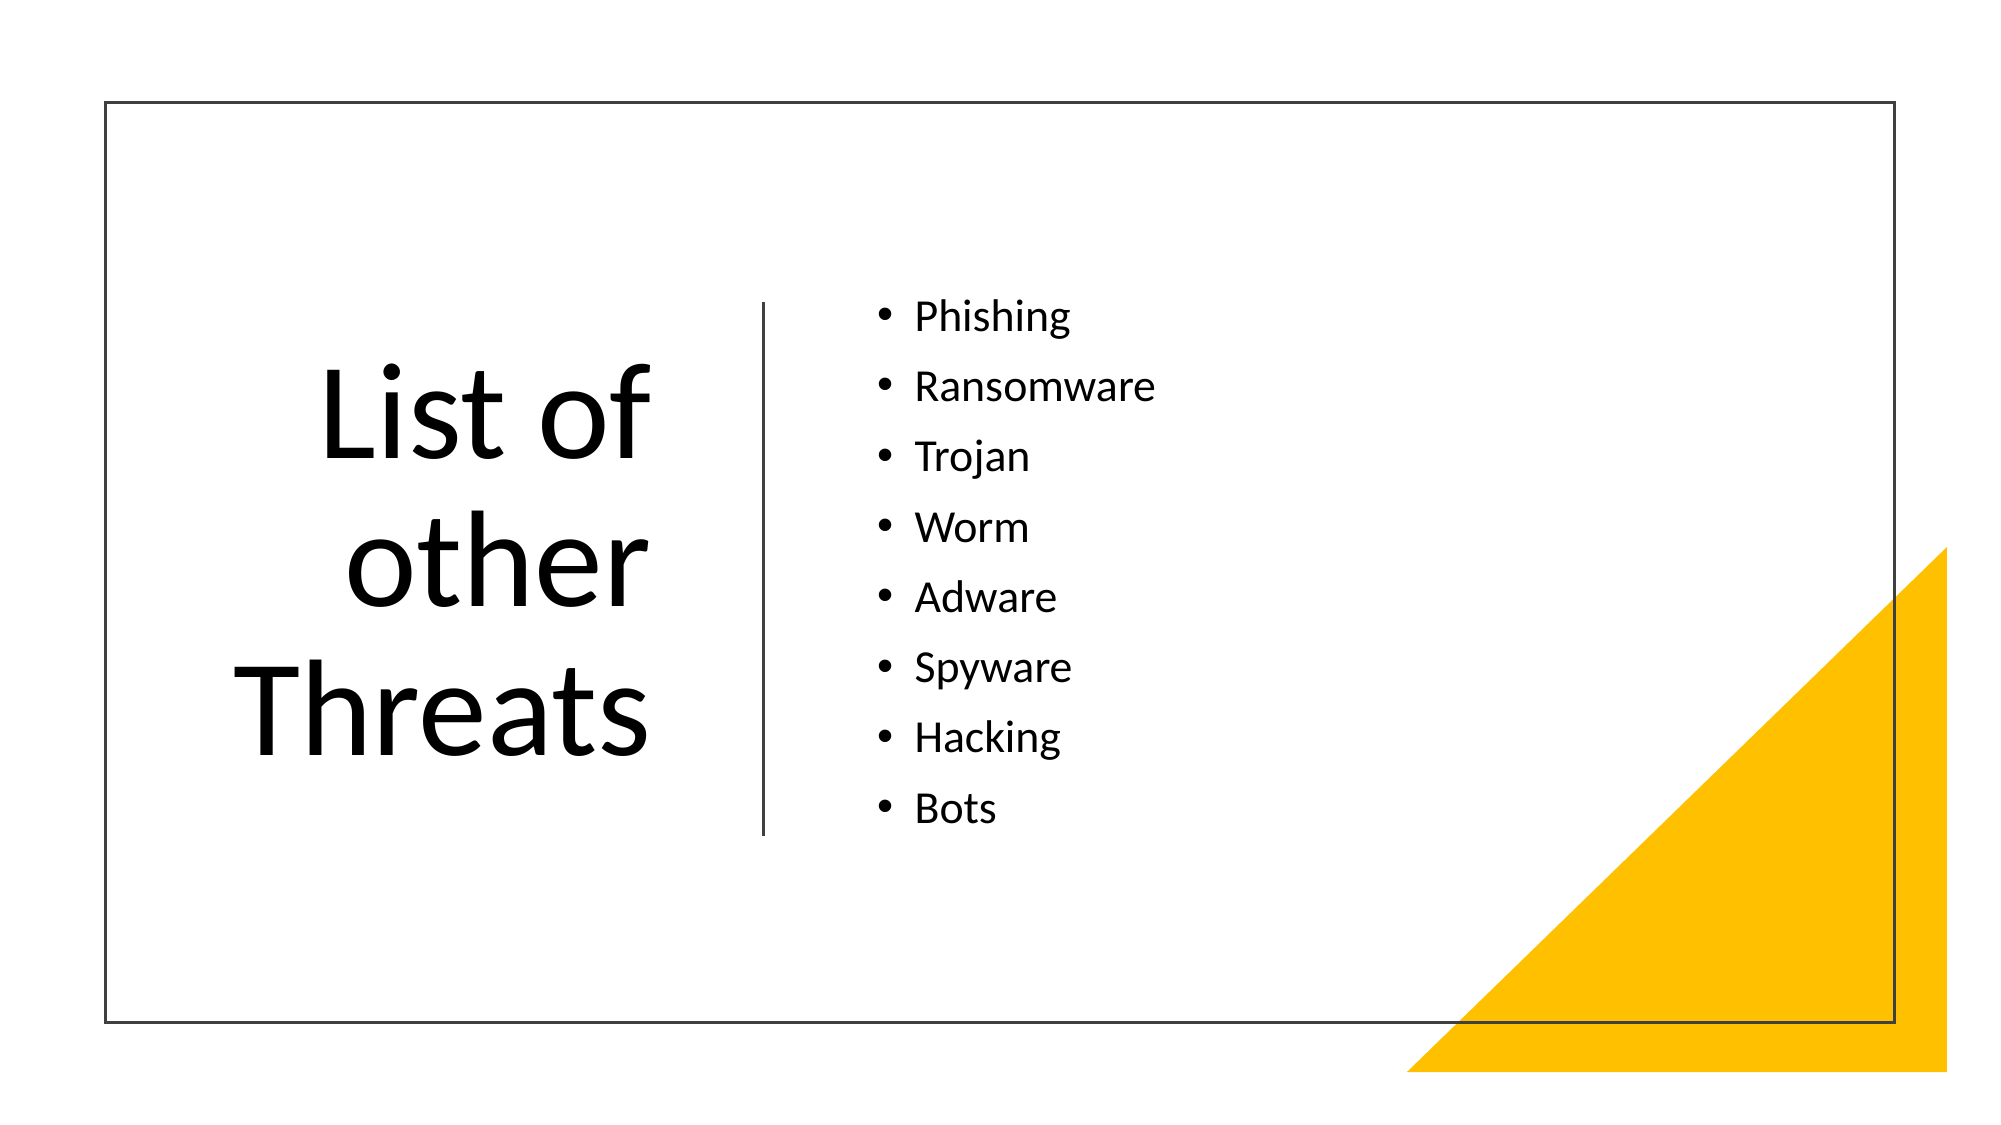

# List of other Threats
Phishing
Ransomware
Trojan
Worm
Adware
Spyware
Hacking
Bots